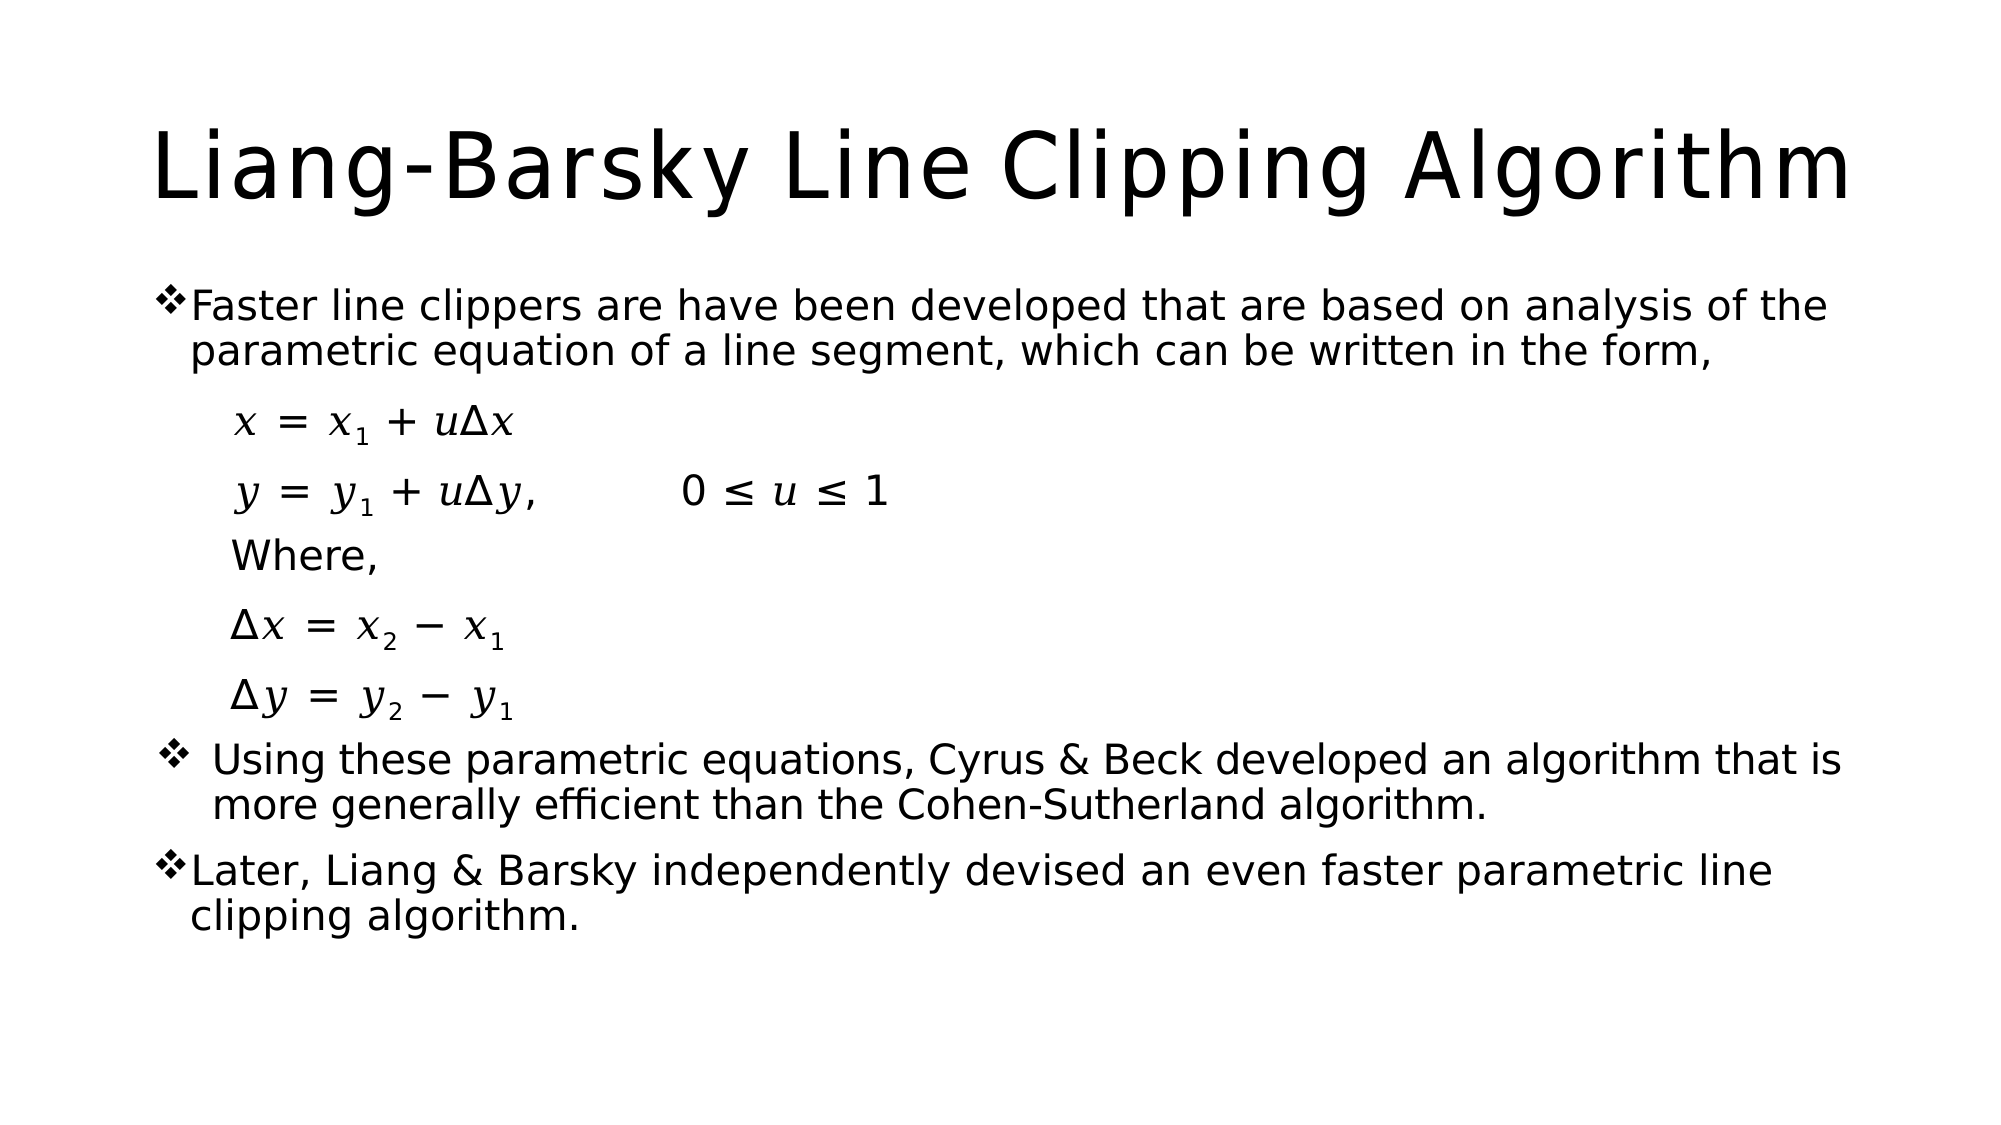

# Liang-Barsky Line Clipping Algorithm
Faster line clippers are have been developed that are based on analysis of the parametric equation of a line segment, which can be written in the form,
𝑥 = 𝑥1 + 𝑢∆𝑥
𝑦 = 𝑦1 + 𝑢∆𝑦,	0 ≤ 𝑢 ≤ 1
Where,
∆𝑥 = 𝑥2 − 𝑥1
∆𝑦 = 𝑦2 − 𝑦1
Using these parametric equations, Cyrus & Beck developed an algorithm that is more generally efficient than the Cohen-Sutherland algorithm.
Later, Liang & Barsky independently devised an even faster parametric line clipping algorithm.